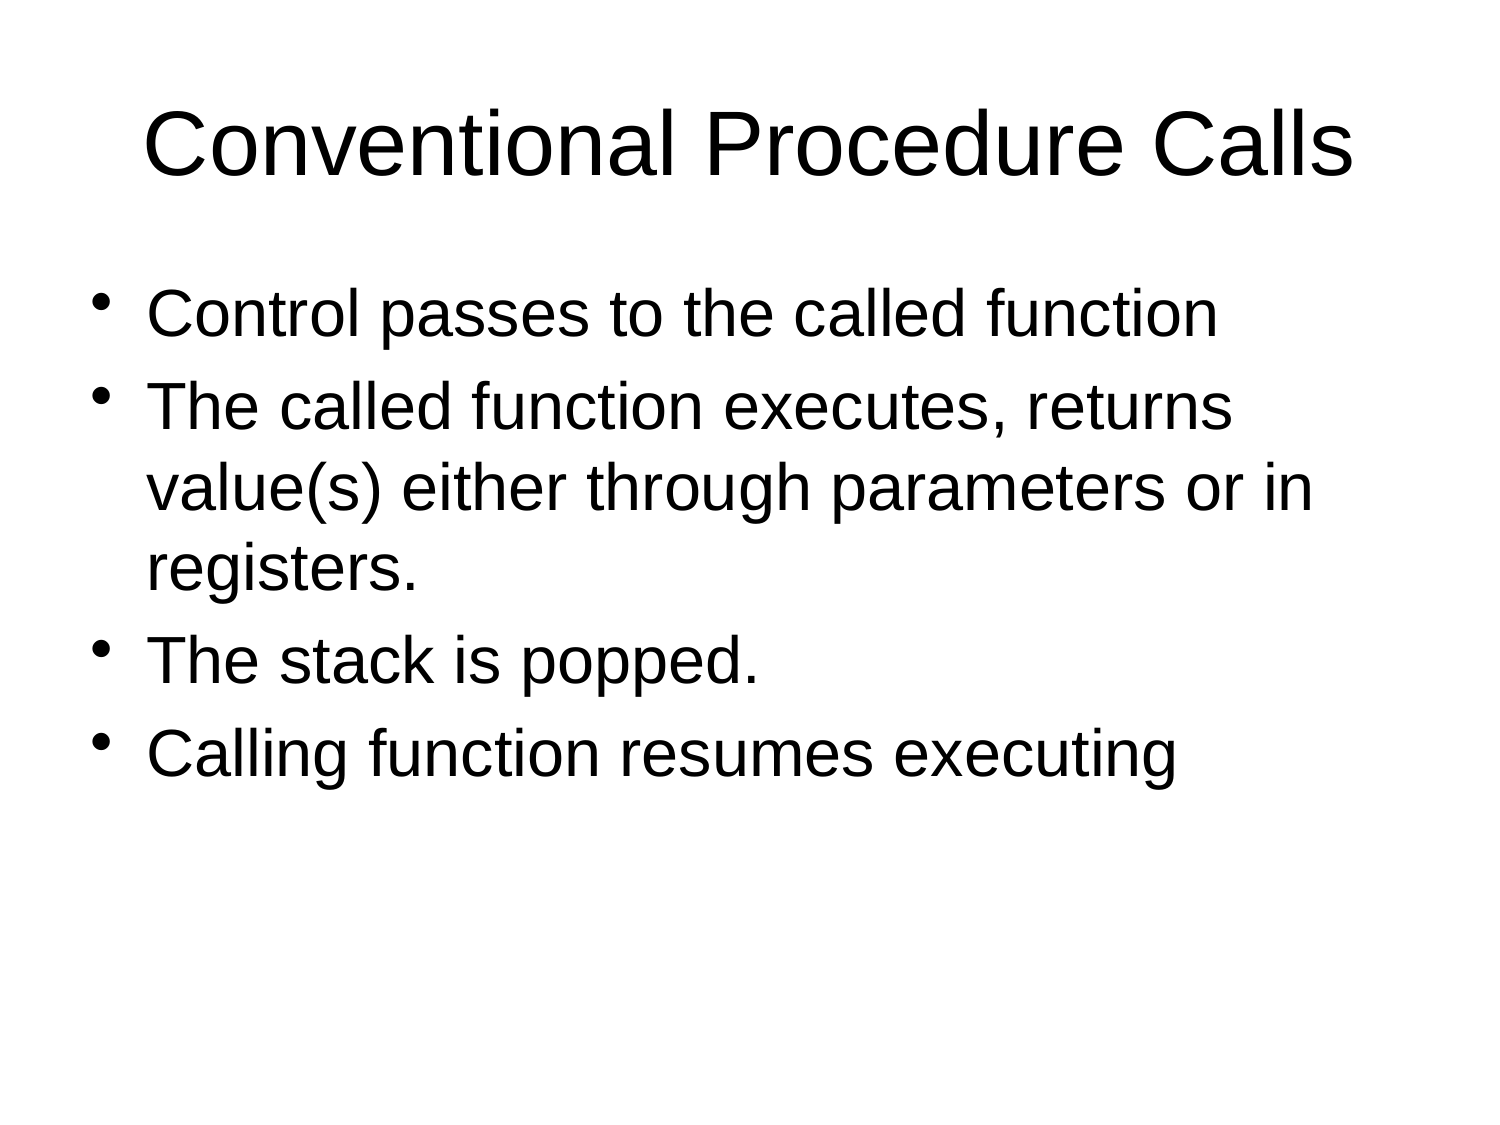

# Conventional Procedure Calls
Control passes to the called function
The called function executes, returns value(s) either through parameters or in registers.
The stack is popped.
Calling function resumes executing